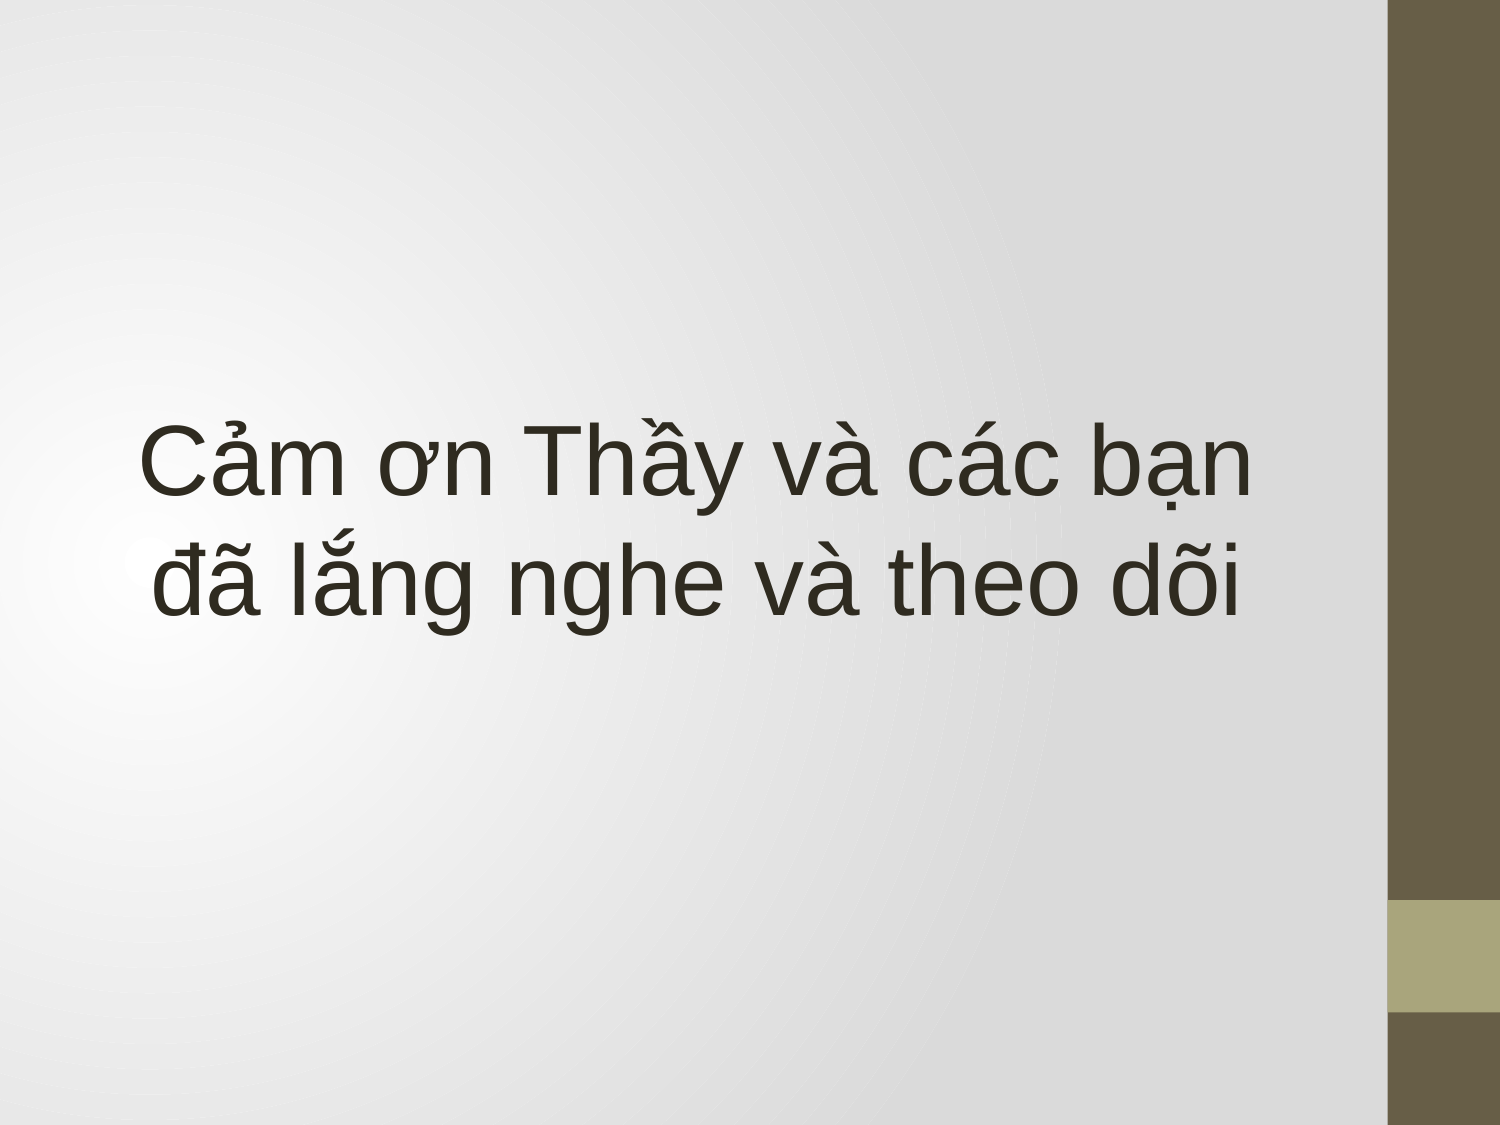

Cảm ơn Thầy và các bạn đã lắng nghe và theo dõi